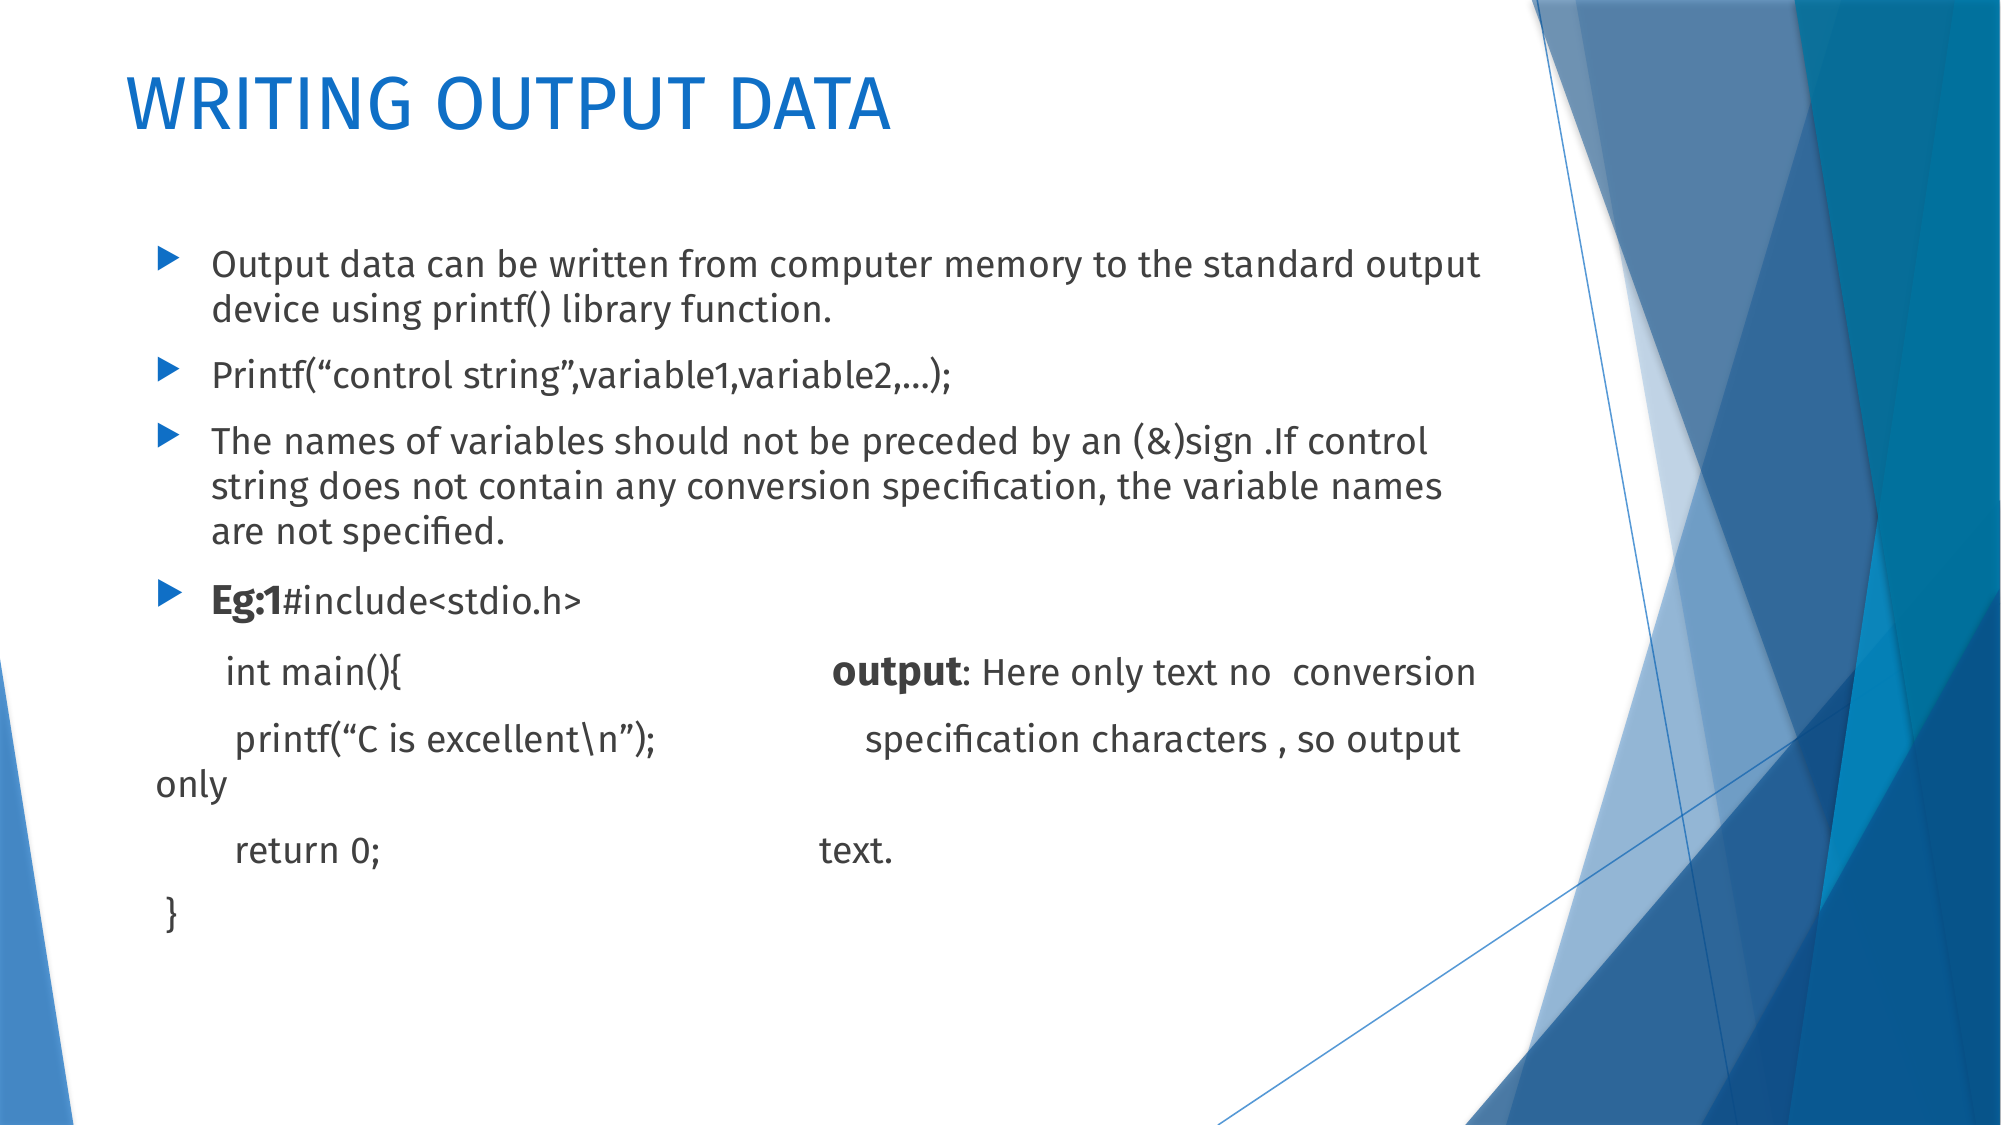

# WRITING OUTPUT DATA
Output data can be written from computer memory to the standard output device using printf() library function.
Printf(“control string”,variable1,variable2,…);
The names of variables should not be preceded by an (&)sign .If control string does not contain any conversion specification, the variable names are not specified.
Eg:1#include<stdio.h>
       int main(){                                           output: Here only text no  conversion
        printf(“C is excellent\n”);                     specification characters , so output only
        return 0;                                            text.
 }